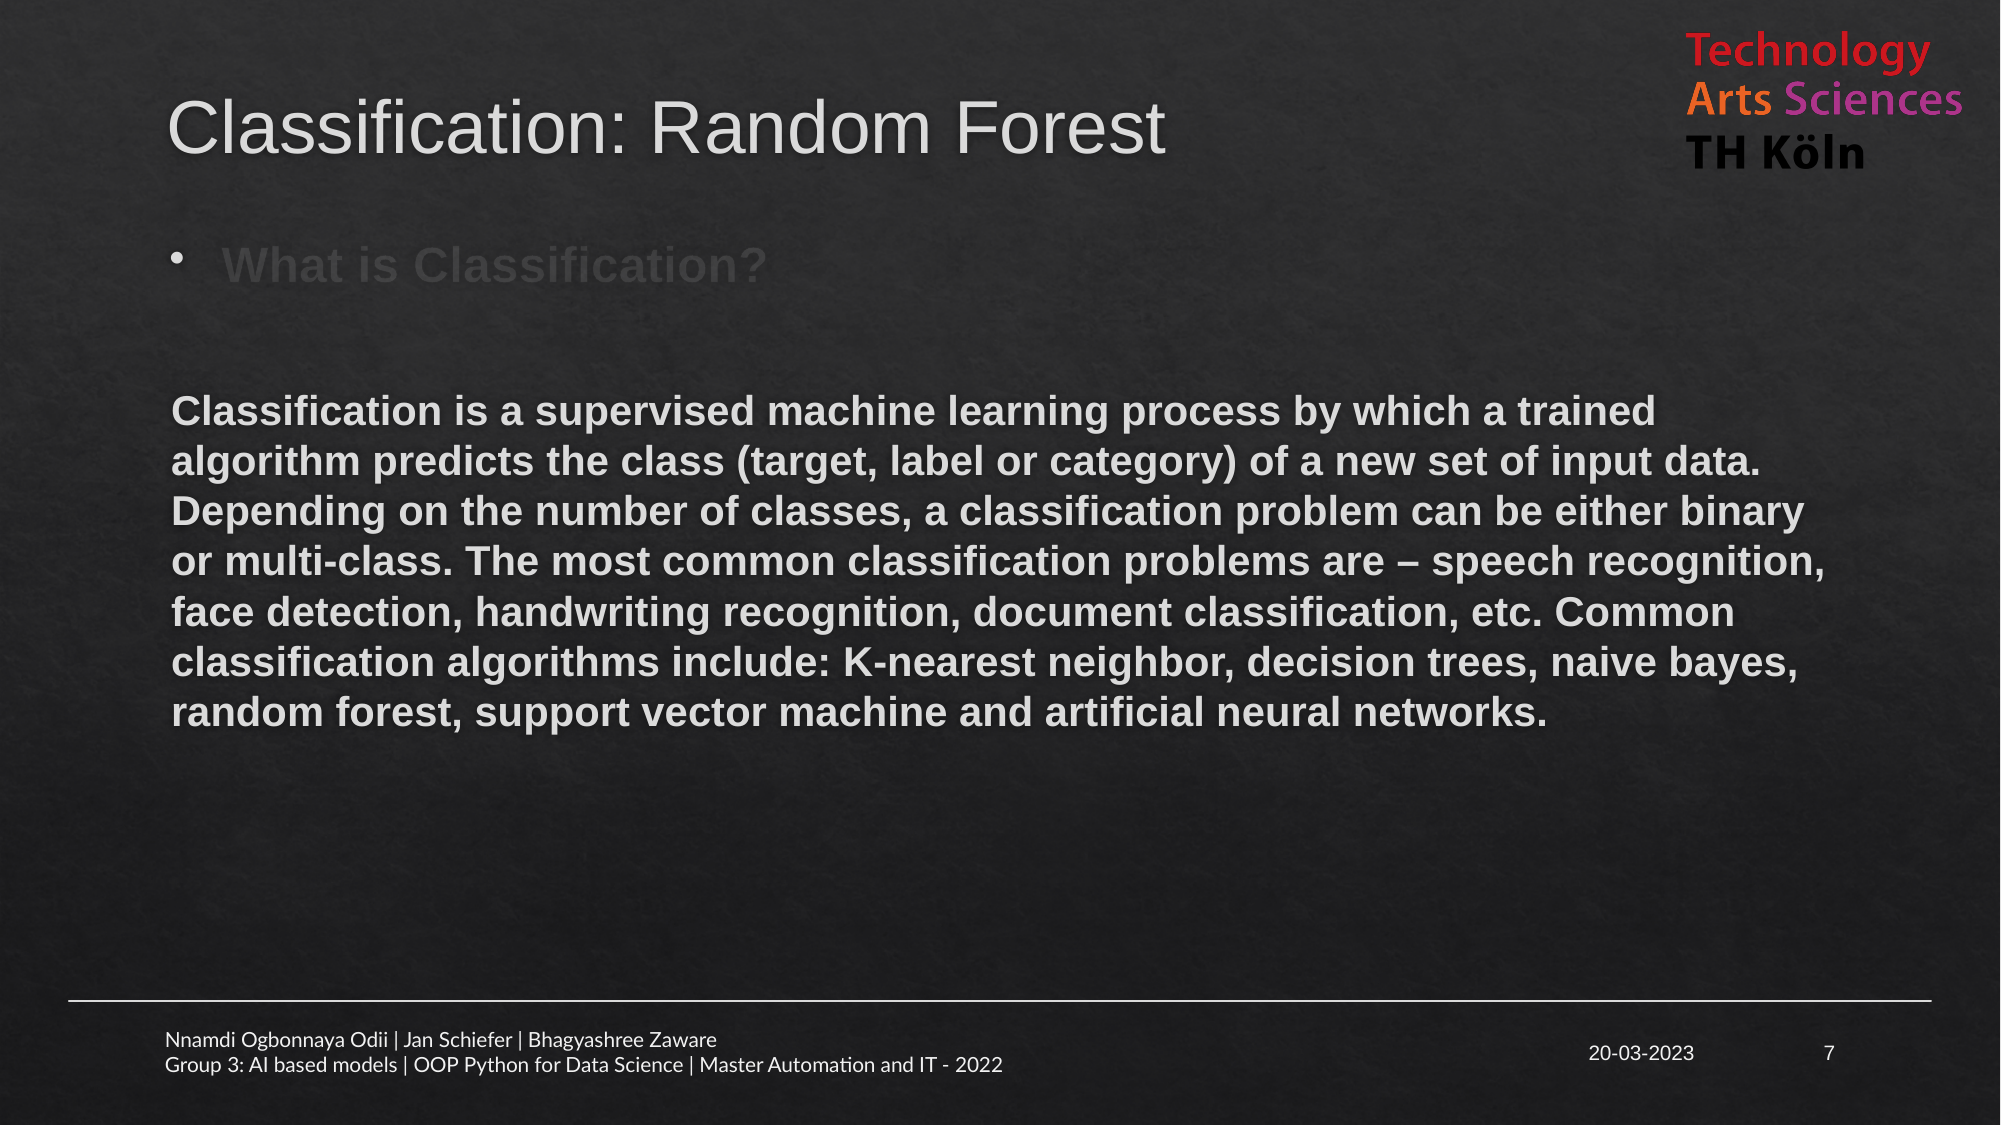

# Classification: Random Forest
What is Classification?

Classification is a supervised machine learning process by which a trained algorithm predicts the class (target, label or category) of a new set of input data. Depending on the number of classes, a classification problem can be either binary or multi-class. The most common classification problems are – speech recognition, face detection, handwriting recognition, document classification, etc. Common classification algorithms include: K-nearest neighbor, decision trees, naive bayes, random forest, support vector machine and artificial neural networks.

20-03-2023
7
Nnamdi Ogbonnaya Odii | Jan Schiefer | Bhagyashree Zaware
Group 3: AI based models | OOP Python for Data Science | Master Automation and IT - 2022